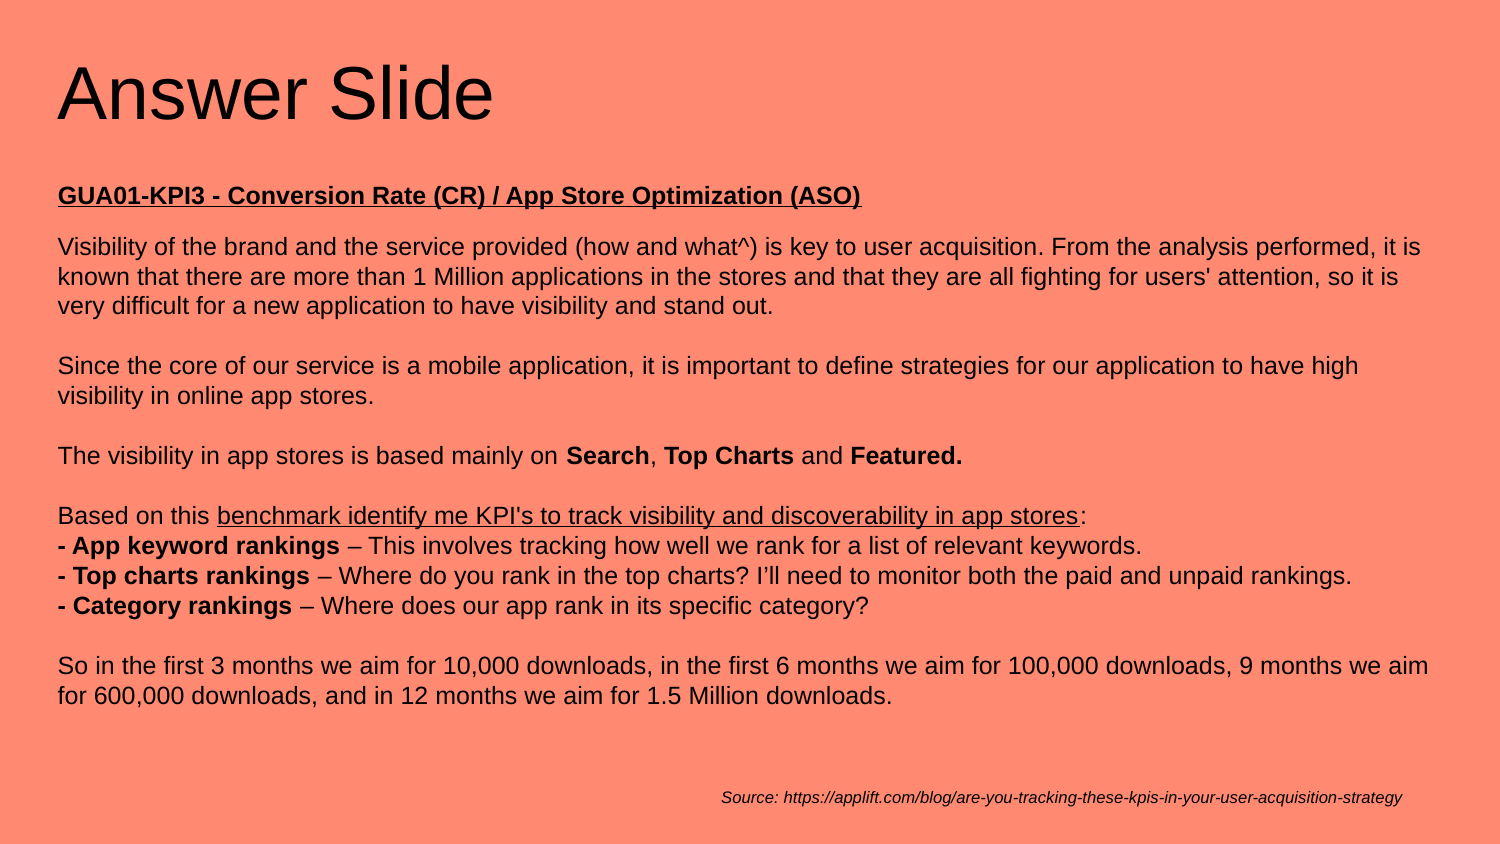

# Answer Slide

GUA01-KPI3 - Conversion Rate (CR) / App Store Optimization (ASO)
Visibility of the brand and the service provided (how and what^) is key to user acquisition. From the analysis performed, it is known that there are more than 1 Million applications in the stores and that they are all fighting for users' attention, so it is very difficult for a new application to have visibility and stand out.

Since the core of our service is a mobile application, it is important to define strategies for our application to have high visibility in online app stores.

The visibility in app stores is based mainly on Search, Top Charts and Featured.

Based on this benchmark identify me KPI's to track visibility and discoverability in app stores:
- App keyword rankings – This involves tracking how well we rank for a list of relevant keywords.
- Top charts rankings – Where do you rank in the top charts? I’ll need to monitor both the paid and unpaid rankings.
- Category rankings – Where does our app rank in its specific category?

So in the first 3 months we aim for 10,000 downloads, in the first 6 months we aim for 100,000 downloads, 9 months we aim for 600,000 downloads, and in 12 months we aim for 1.5 Million downloads.
Source: https://applift.com/blog/are-you-tracking-these-kpis-in-your-user-acquisition-strategy